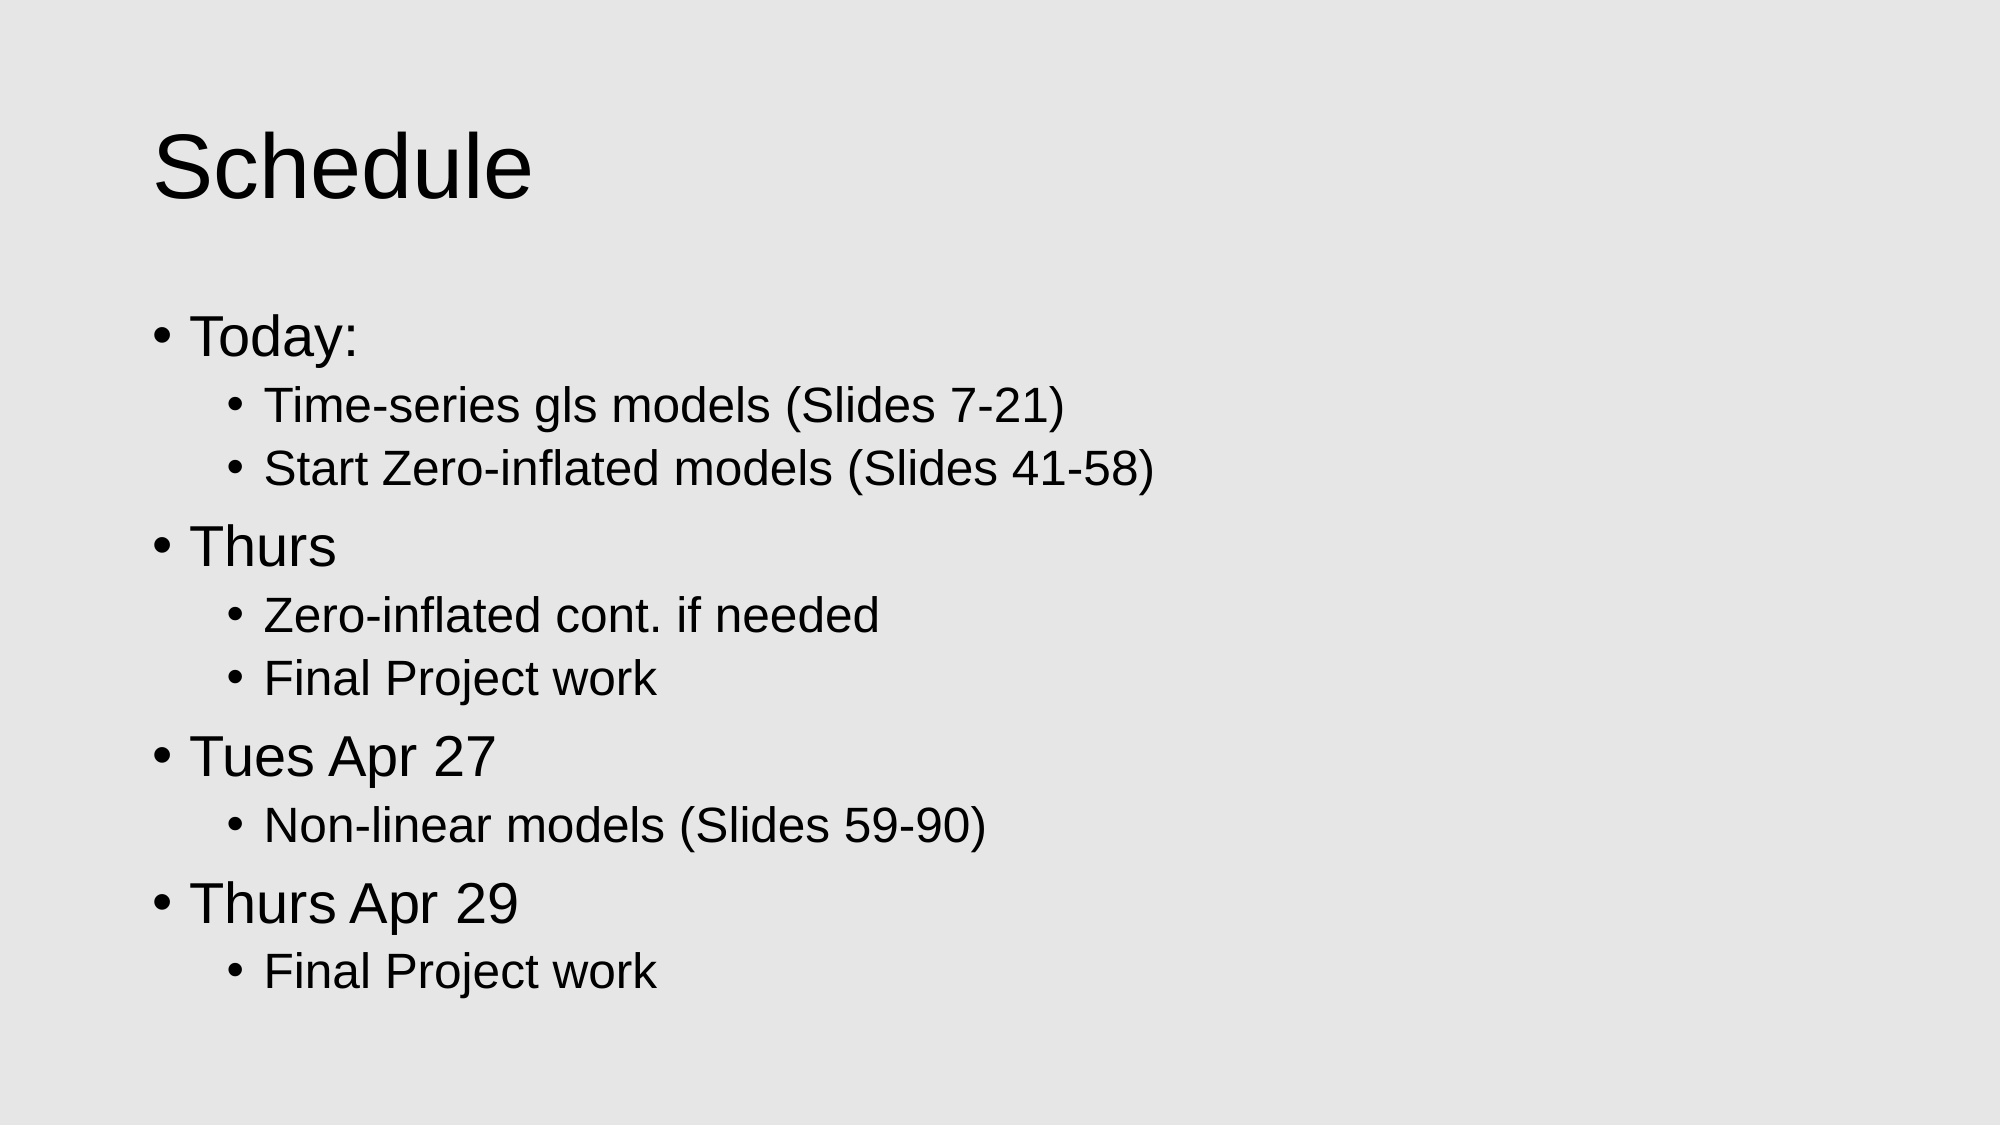

# Schedule
Today:
Time-series gls models (Slides 7-21)
Start Zero-inflated models (Slides 41-58)
Thurs
Zero-inflated cont. if needed
Final Project work
Tues Apr 27
Non-linear models (Slides 59-90)
Thurs Apr 29
Final Project work